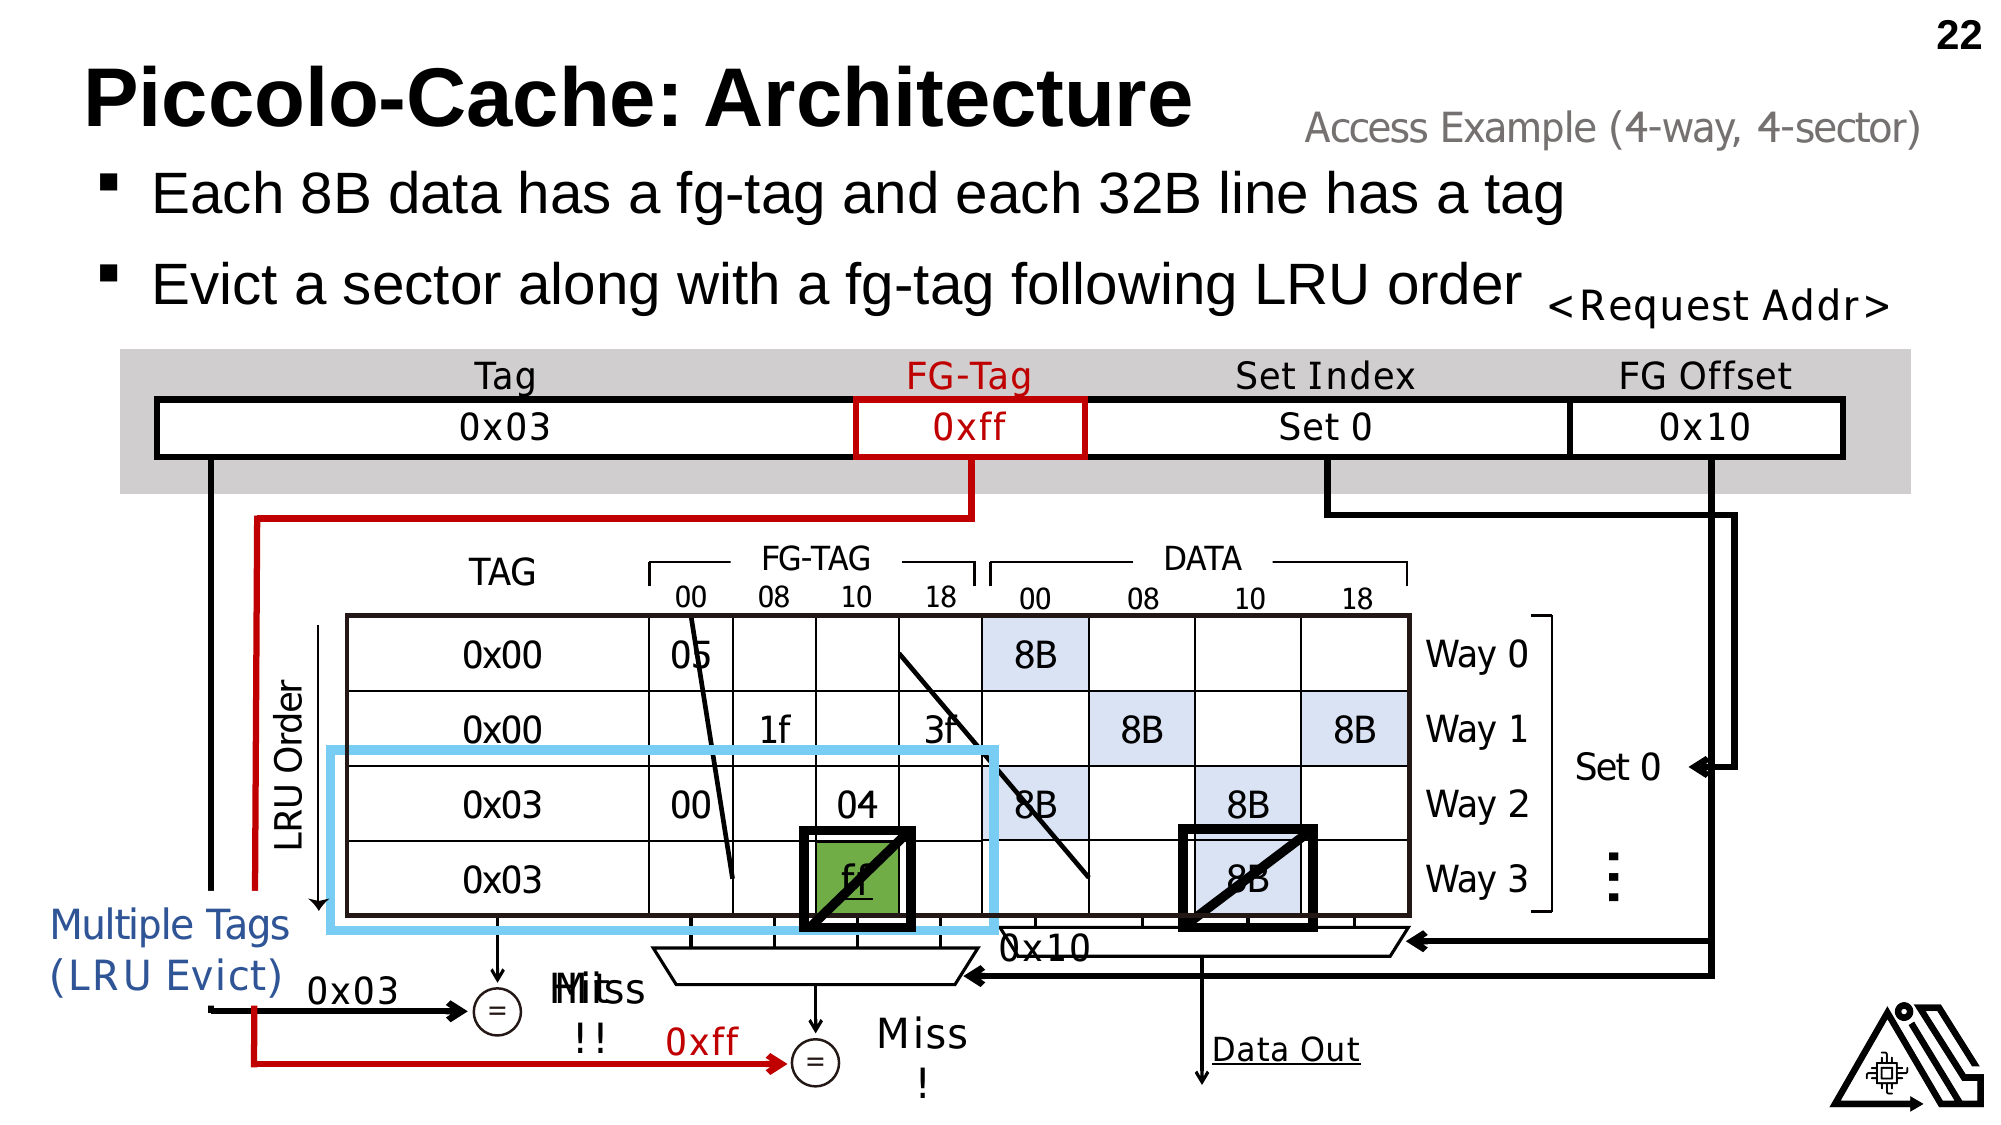

22
# Piccolo-Cache: Architecture
Access Example (4-way, 4-sector)
Each 8B data has a fg-tag and each 32B line has a tag
Evict a sector along with a fg-tag following LRU order
<Request Addr>
Tag
FG-Tag
Set Index
FG Offset

0x03
0xff
Set 0
0x10

FG-TAG
DATA
TAG

10
00
08
18
00
08
10
18

8B

05

Way 0
0x00

0x00
0x00

8B

8B

1f

3f
Way 1
0x00
0x00
LRU Order
Set 0

Multiple Tags
(LRU Evict)
8B

8B

00

04
04
Way 2
0x03
0x03
…

8B

09

09

ff
Way 3
0x03
0x03
0x10

Miss!
Hit!
0x03
=

Miss!
0xff
Data Out
=